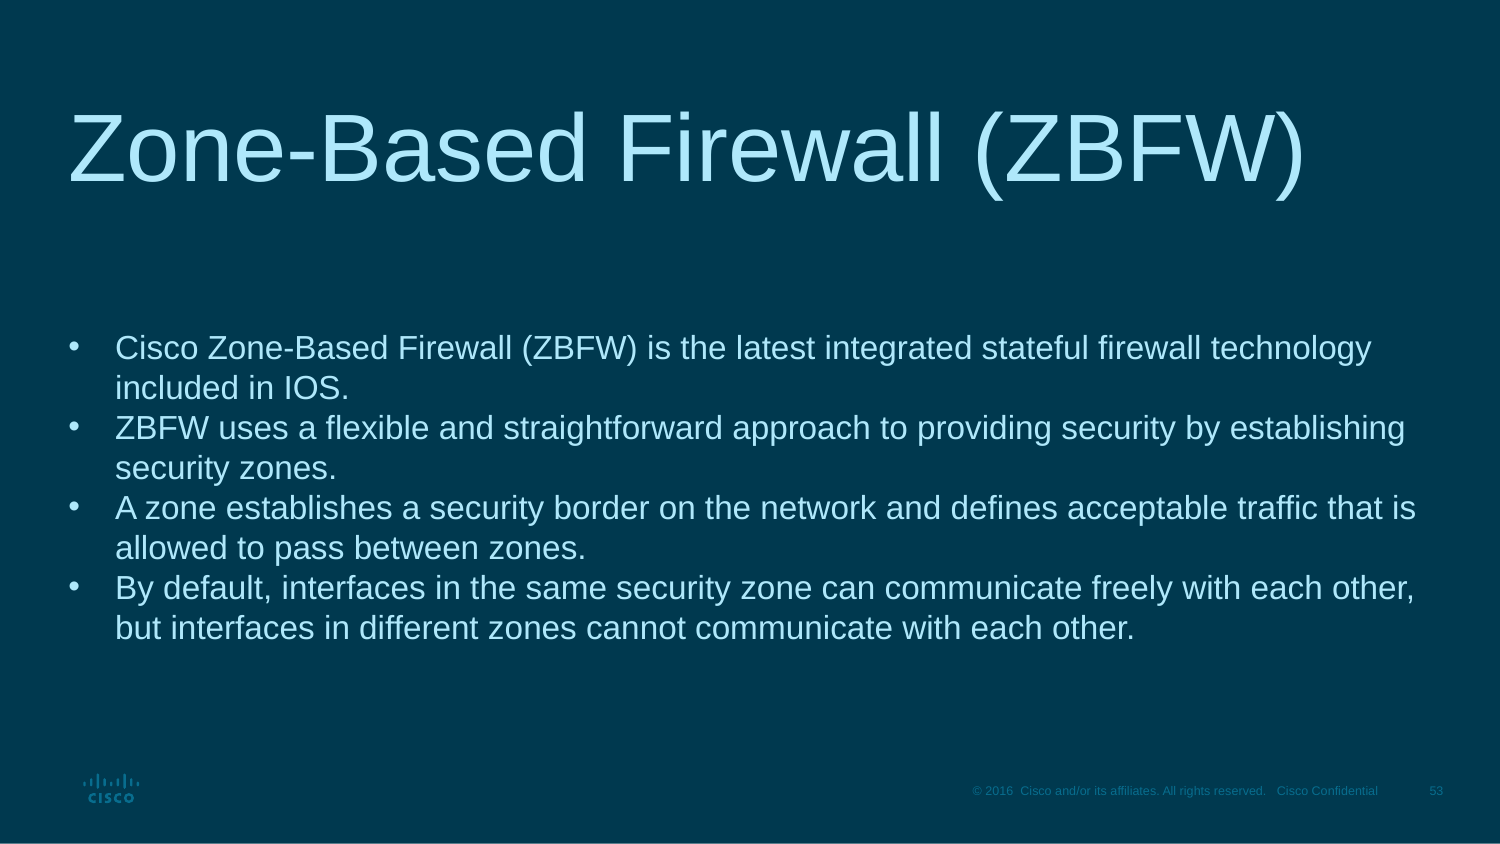

# Zone-Based Firewall (ZBFW)
Cisco Zone-Based Firewall (ZBFW) is the latest integrated stateful firewall technology included in IOS.
ZBFW uses a flexible and straightforward approach to providing security by establishing security zones.
A zone establishes a security border on the network and defines acceptable traffic that is allowed to pass between zones.
By default, interfaces in the same security zone can communicate freely with each other, but interfaces in different zones cannot communicate with each other.